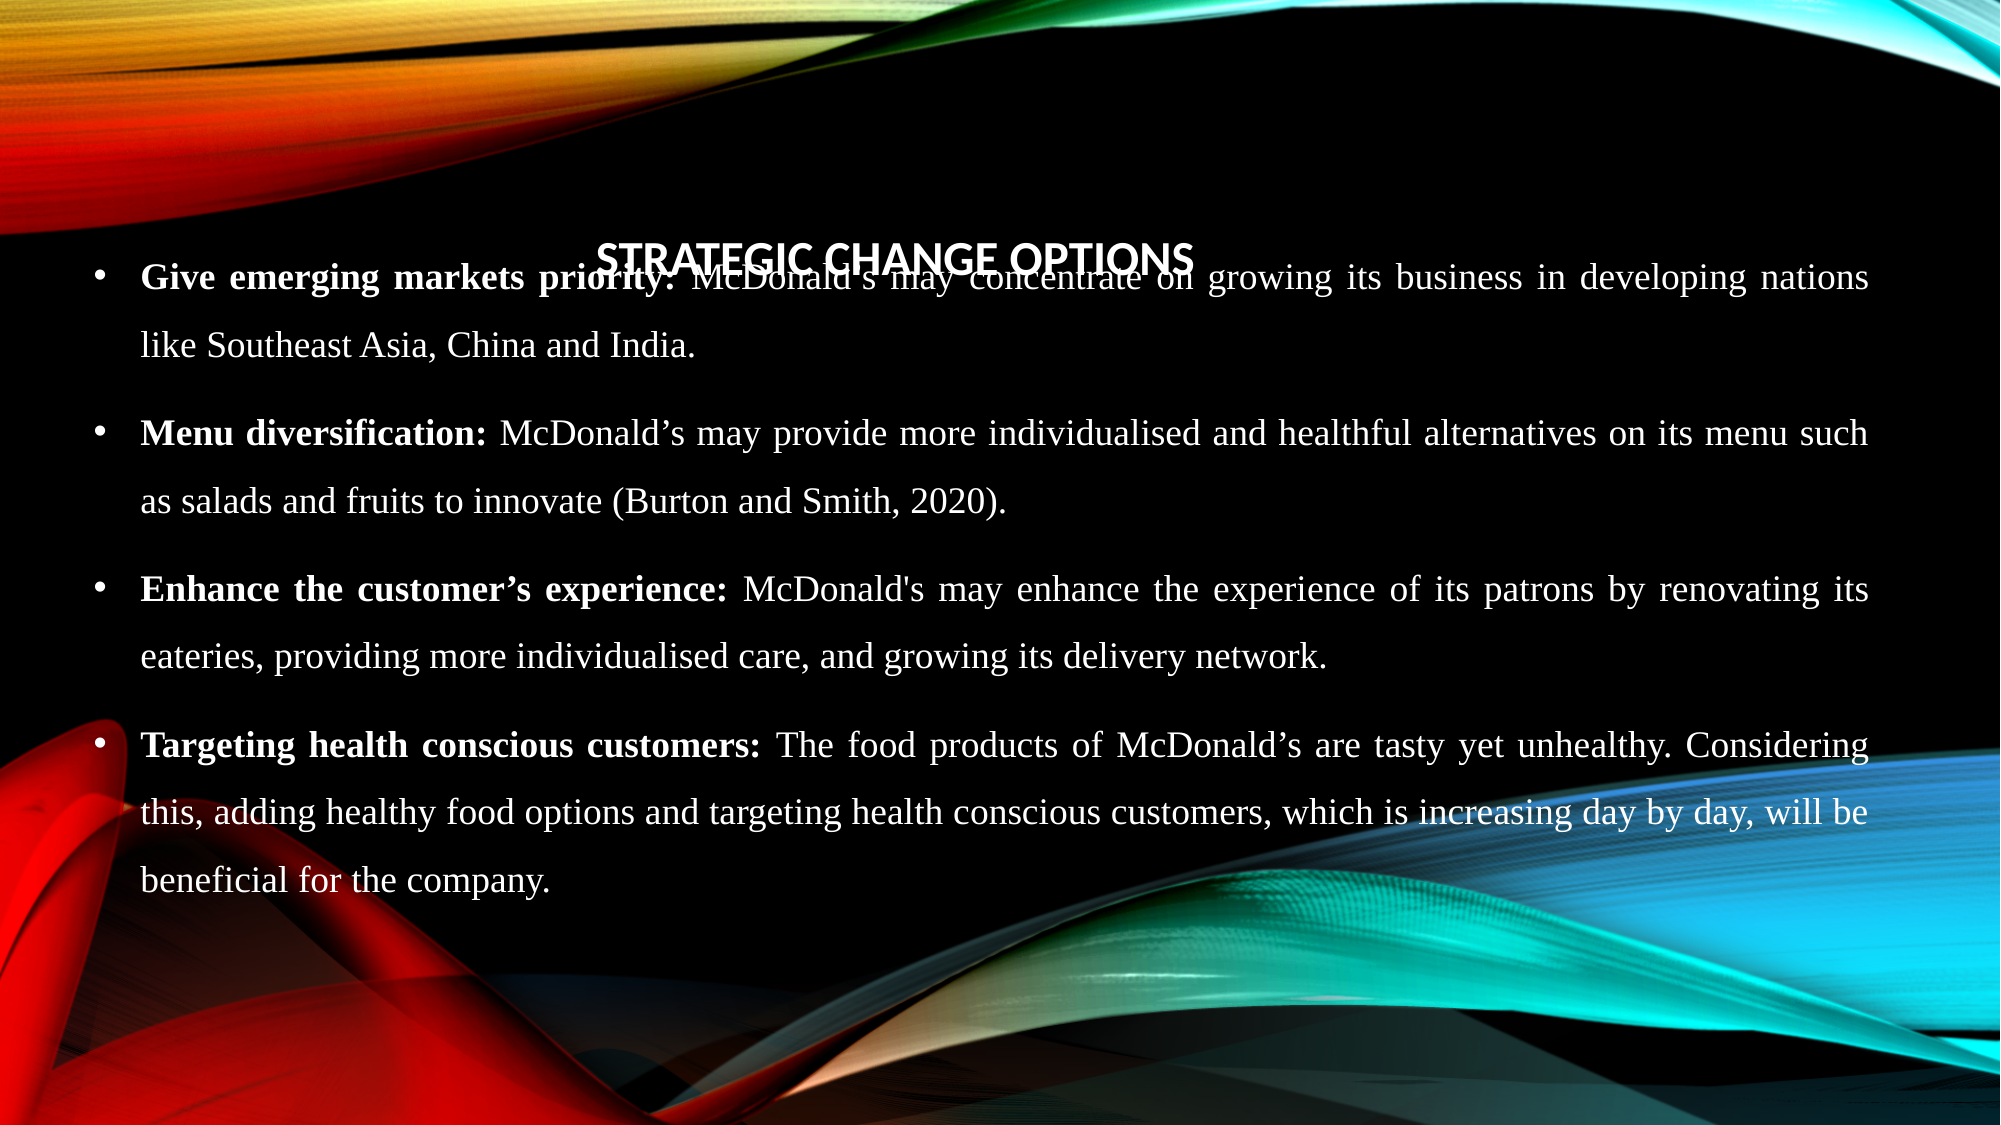

Give emerging markets priority: McDonald’s may concentrate on growing its business in developing nations like Southeast Asia, China and India.
Menu diversification: McDonald’s may provide more individualised and healthful alternatives on its menu such as salads and fruits to innovate (Burton and Smith, 2020).
Enhance the customer’s experience: McDonald's may enhance the experience of its patrons by renovating its eateries, providing more individualised care, and growing its delivery network.
Targeting health conscious customers: The food products of McDonald’s are tasty yet unhealthy. Considering this, adding healthy food options and targeting health conscious customers, which is increasing day by day, will be beneficial for the company.

# Strategic Change Options